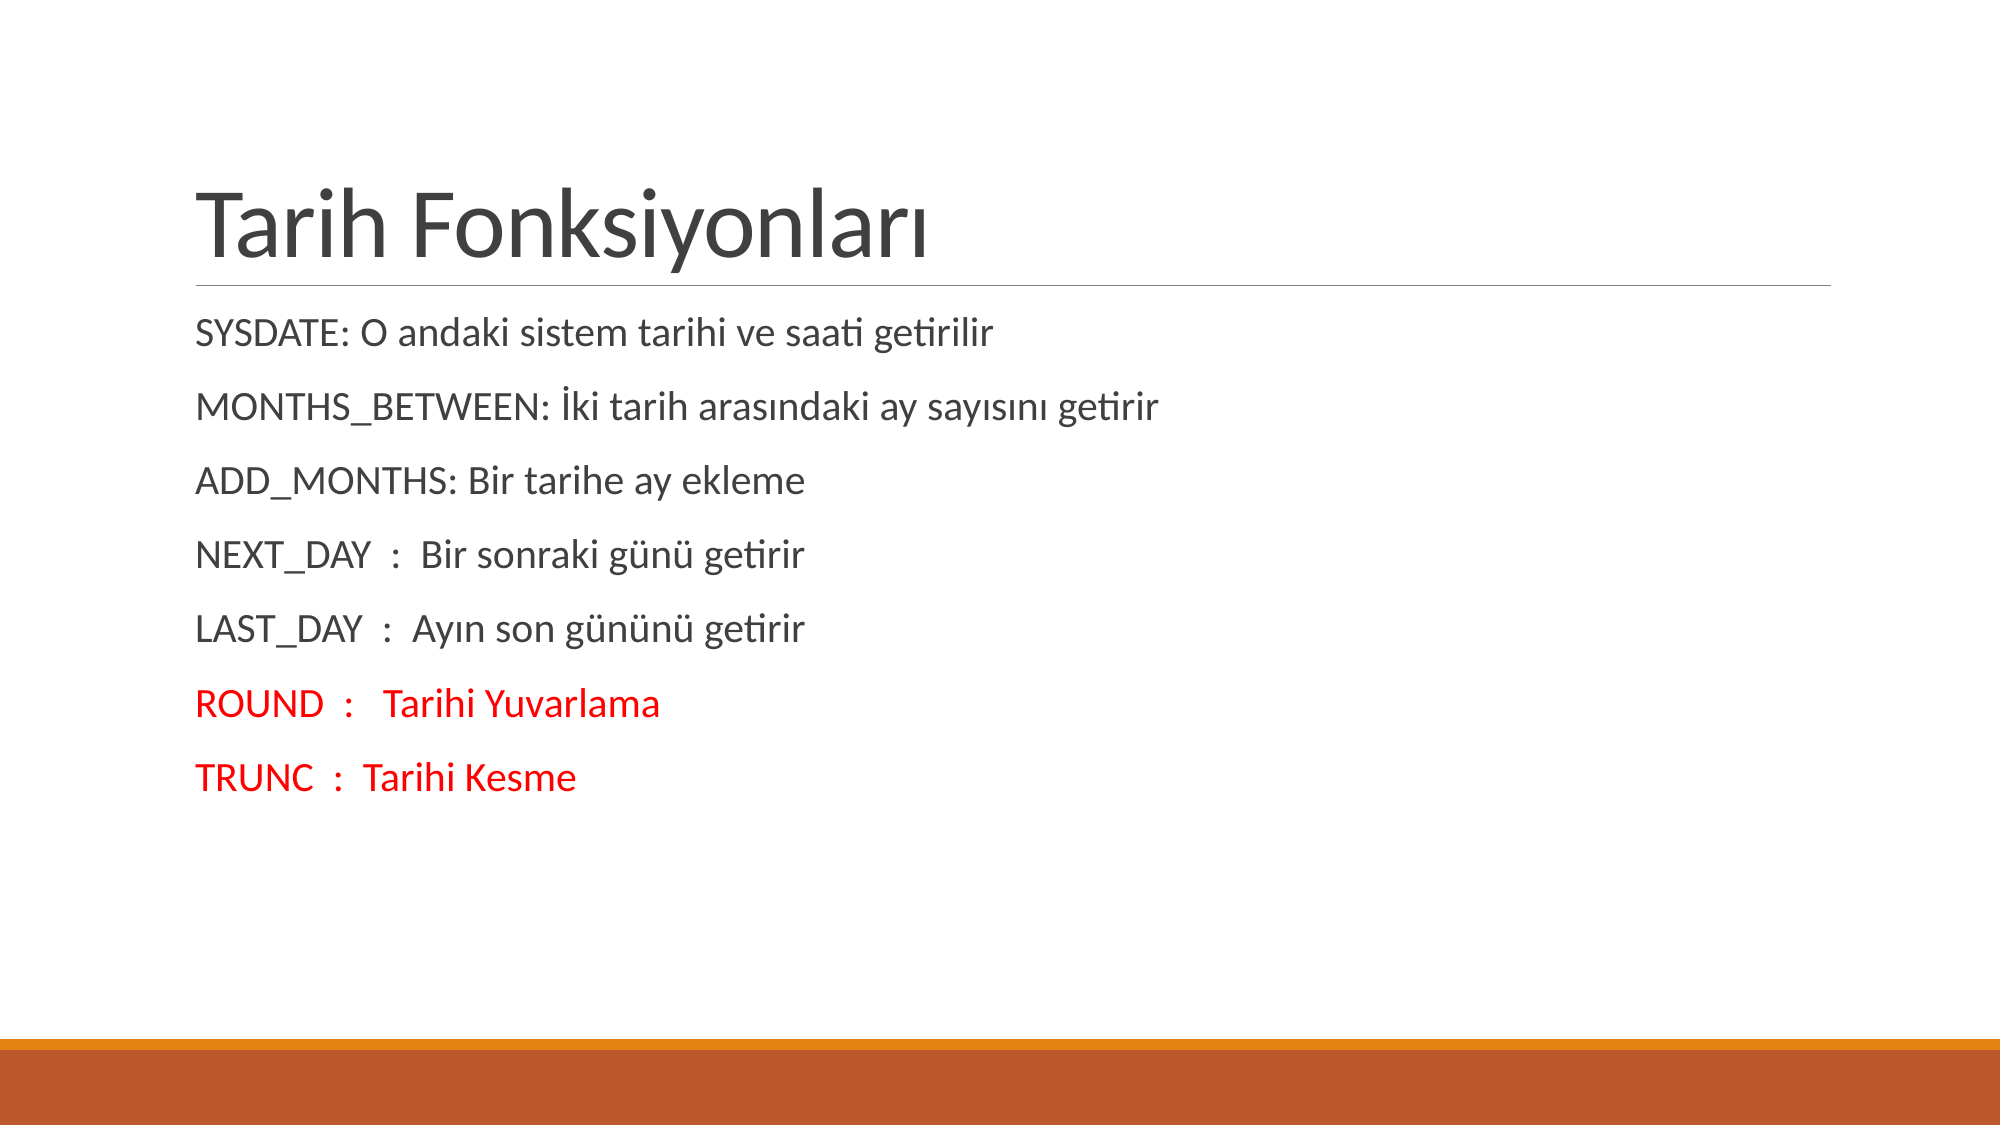

# Tarih Fonksiyonları
SYSDATE: O andaki sistem tarihi ve saati getirilir
MONTHS_BETWEEN: İki tarih arasındaki ay sayısını getirir
ADD_MONTHS: Bir tarihe ay ekleme
NEXT_DAY  :  Bir sonraki günü getirir
LAST_DAY  :  Ayın son gününü getirir
ROUND  :   Tarihi Yuvarlama
TRUNC  :  Tarihi Kesme